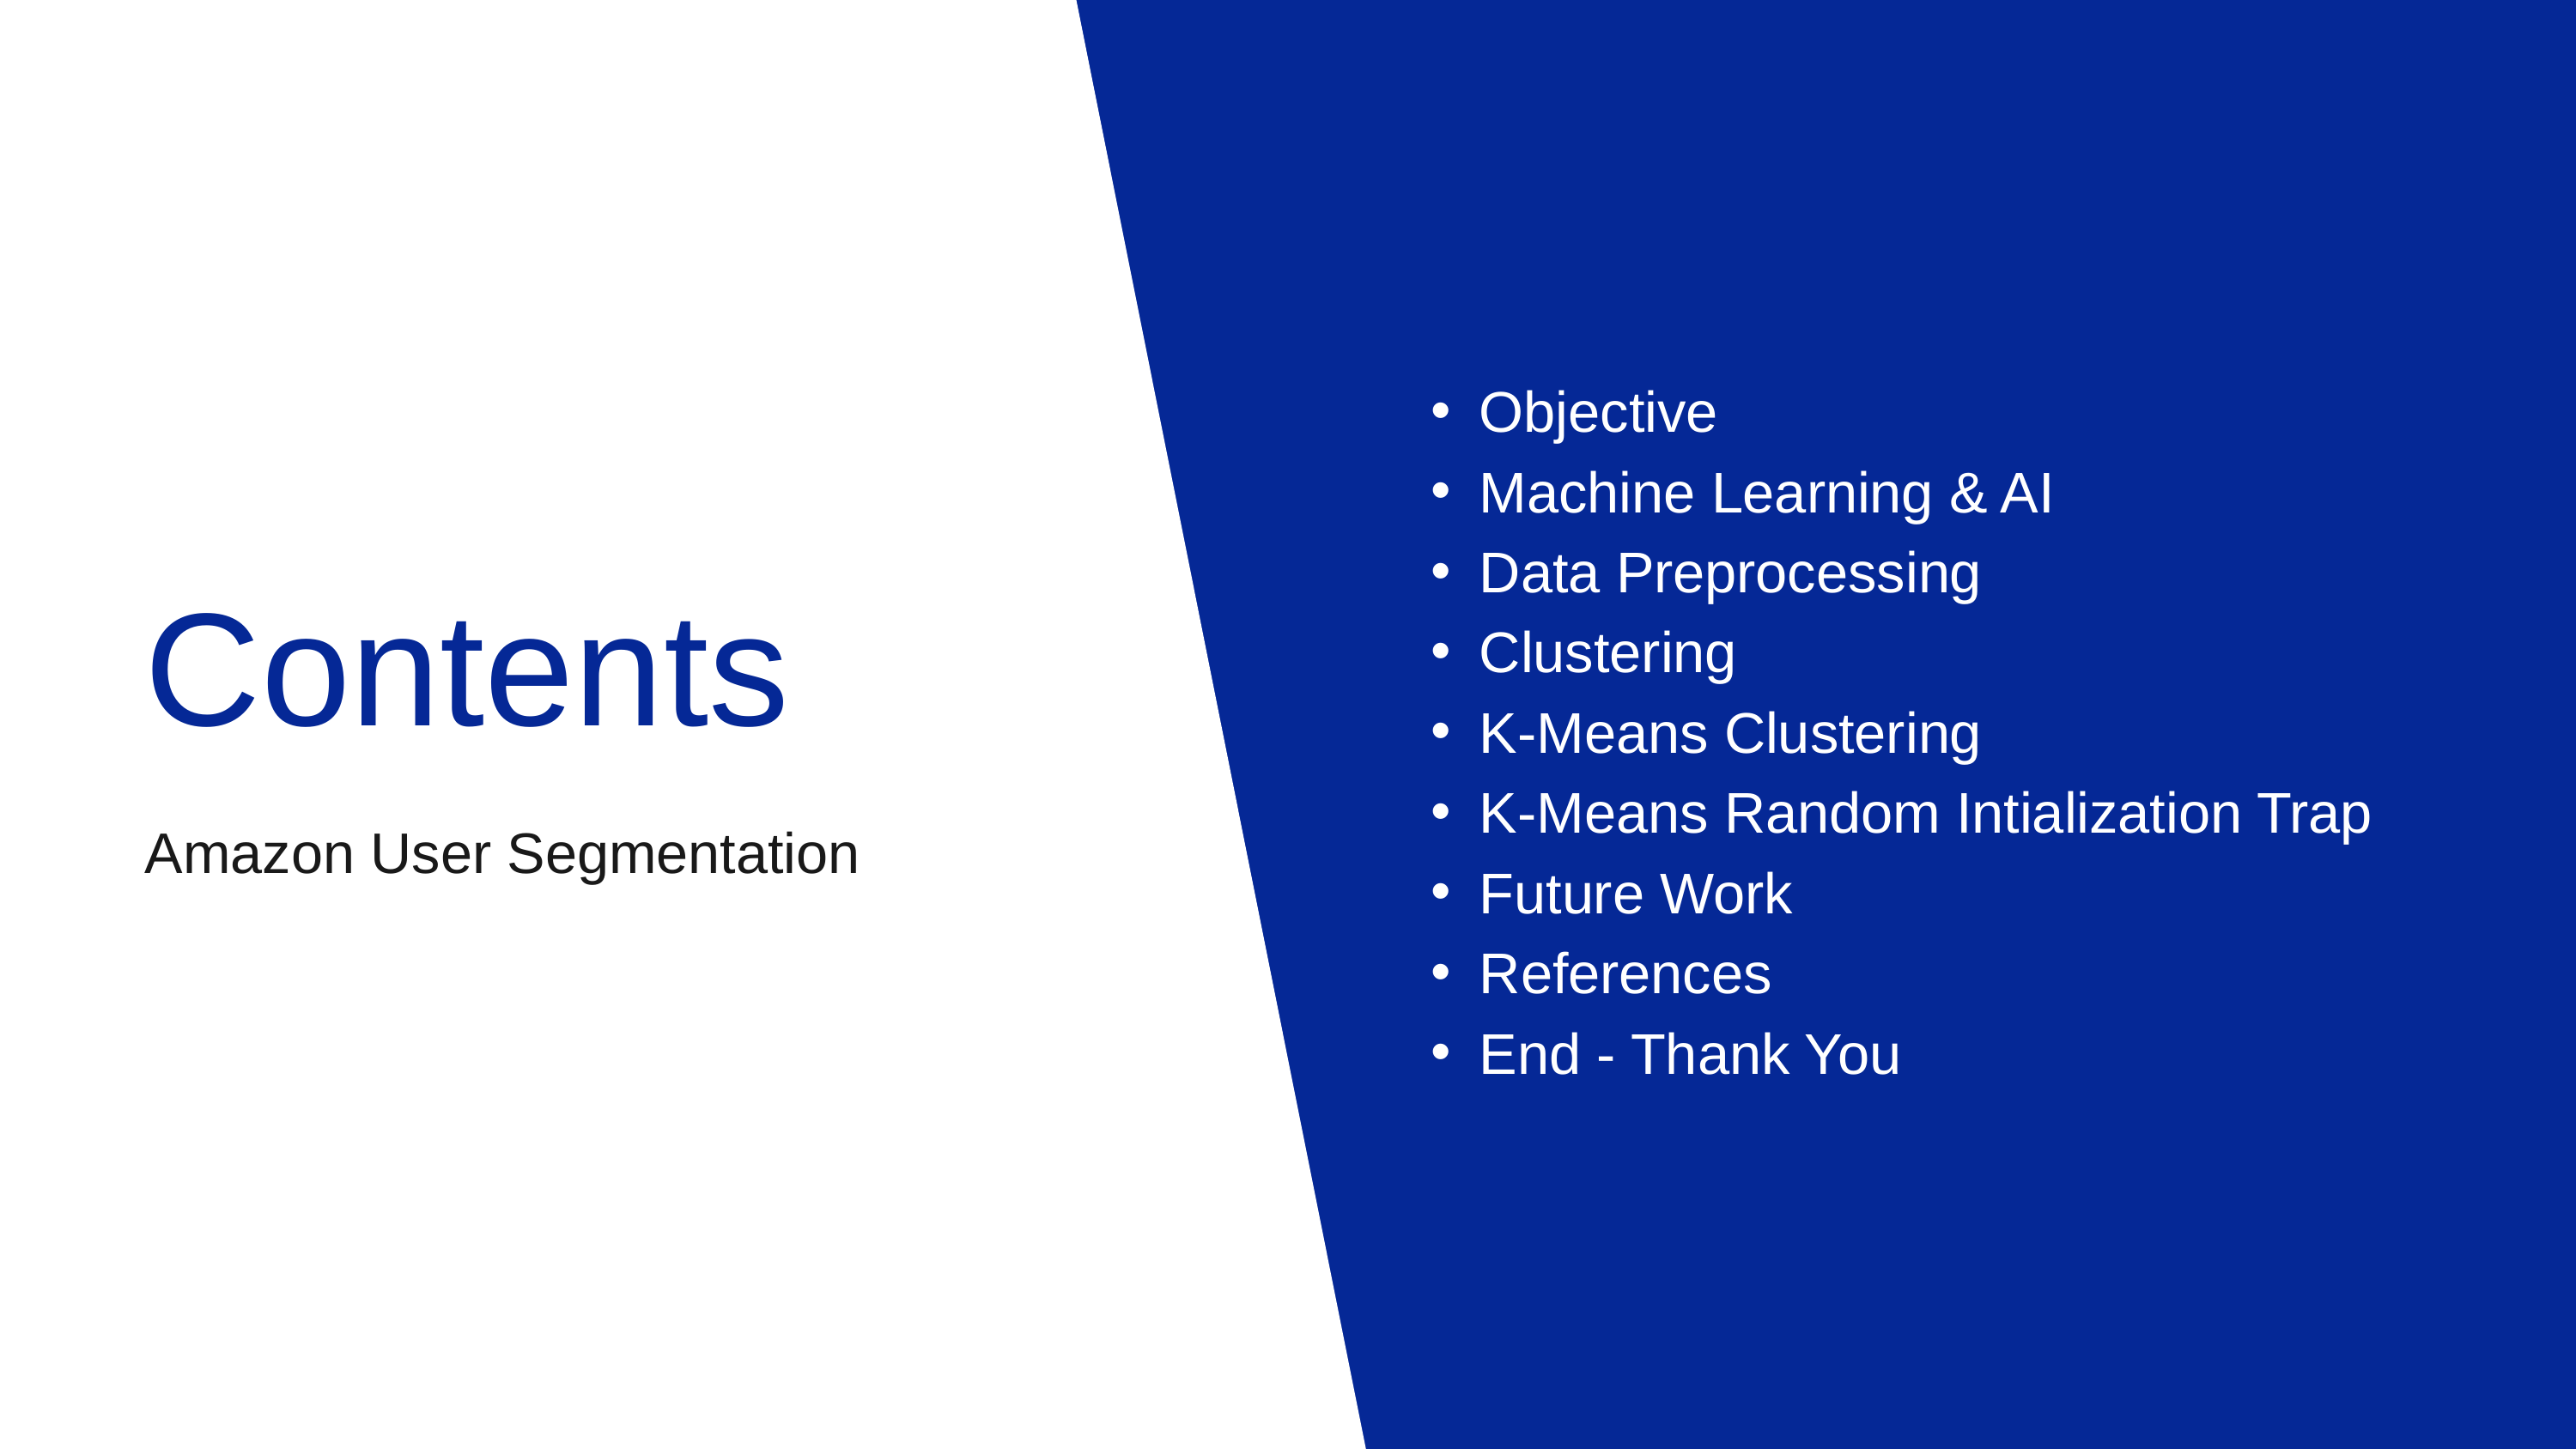

Objective
Machine Learning & AI
Data Preprocessing
Clustering
K-Means Clustering
K-Means Random Intialization Trap
Future Work
References
End - Thank You
Contents
Amazon User Segmentation